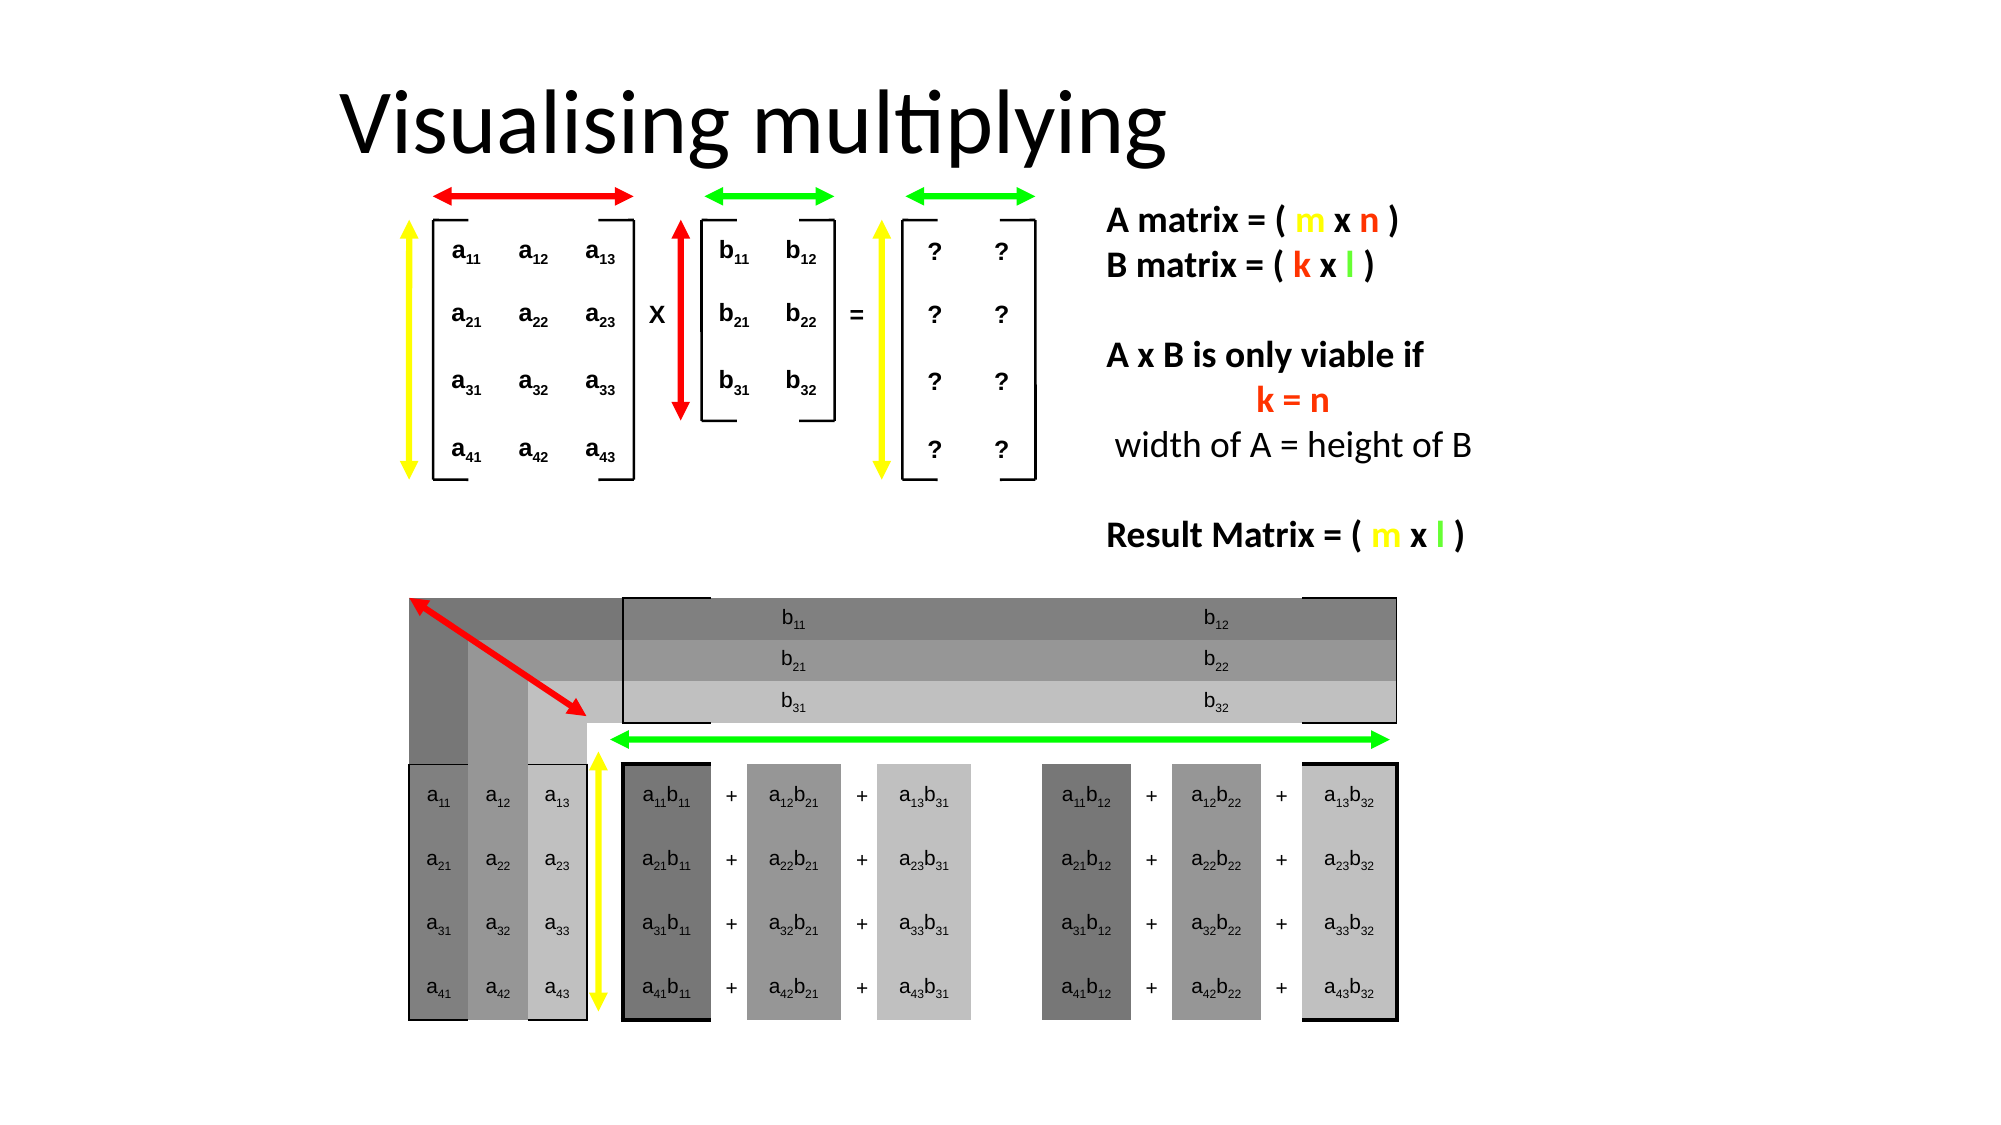

# Visualising multiplying
A matrix = ( m x n )
B matrix = ( k x l )

A x B is only viable if
	k = n
 width of A = height of B

Result Matrix = ( m x l )

| a11 | a12 | a13 |  | b11 | b12 |  | ? | ? |
| --- | --- | --- | --- | --- | --- | --- | --- | --- |
| a21 | a22 | a23 | X | b21 | b22 | = | ? | ? |
| a31 | a32 | a33 |  | b31 | b32 |  | ? | ? |
| a41 | a42 | a43 |  |  |  |  | ? | ? |

|  |  |  |  |  |  | b11 |  |  |  |  |  | b12 |  |  |
| --- | --- | --- | --- | --- | --- | --- | --- | --- | --- | --- | --- | --- | --- | --- |
|  |  |  |  |  |  | b21 |  |  |  |  |  | b22 |  |  |
|  |  |  |  |  |  | b31 |  |  |  |  |  | b32 |  |  |
|  |  |  |  |  |  |  |  |  |  |  |  |  |  |  |
| a11 | a12 | a13 |  | a11b11 | + | a12b21 | + | a13b31 |  | a11b12 | + | a12b22 | + | a13b32 |
| a21 | a22 | a23 |  | a21b11 | + | a22b21 | + | a23b31 |  | a21b12 | + | a22b22 | + | a23b32 |
| a31 | a32 | a33 |  | a31b11 | + | a32b21 | + | a33b31 |  | a31b12 | + | a32b22 | + | a33b32 |
| a41 | a42 | a43 |  | a41b11 | + | a42b21 | + | a43b31 |  | a41b12 | + | a42b22 | + | a43b32 |